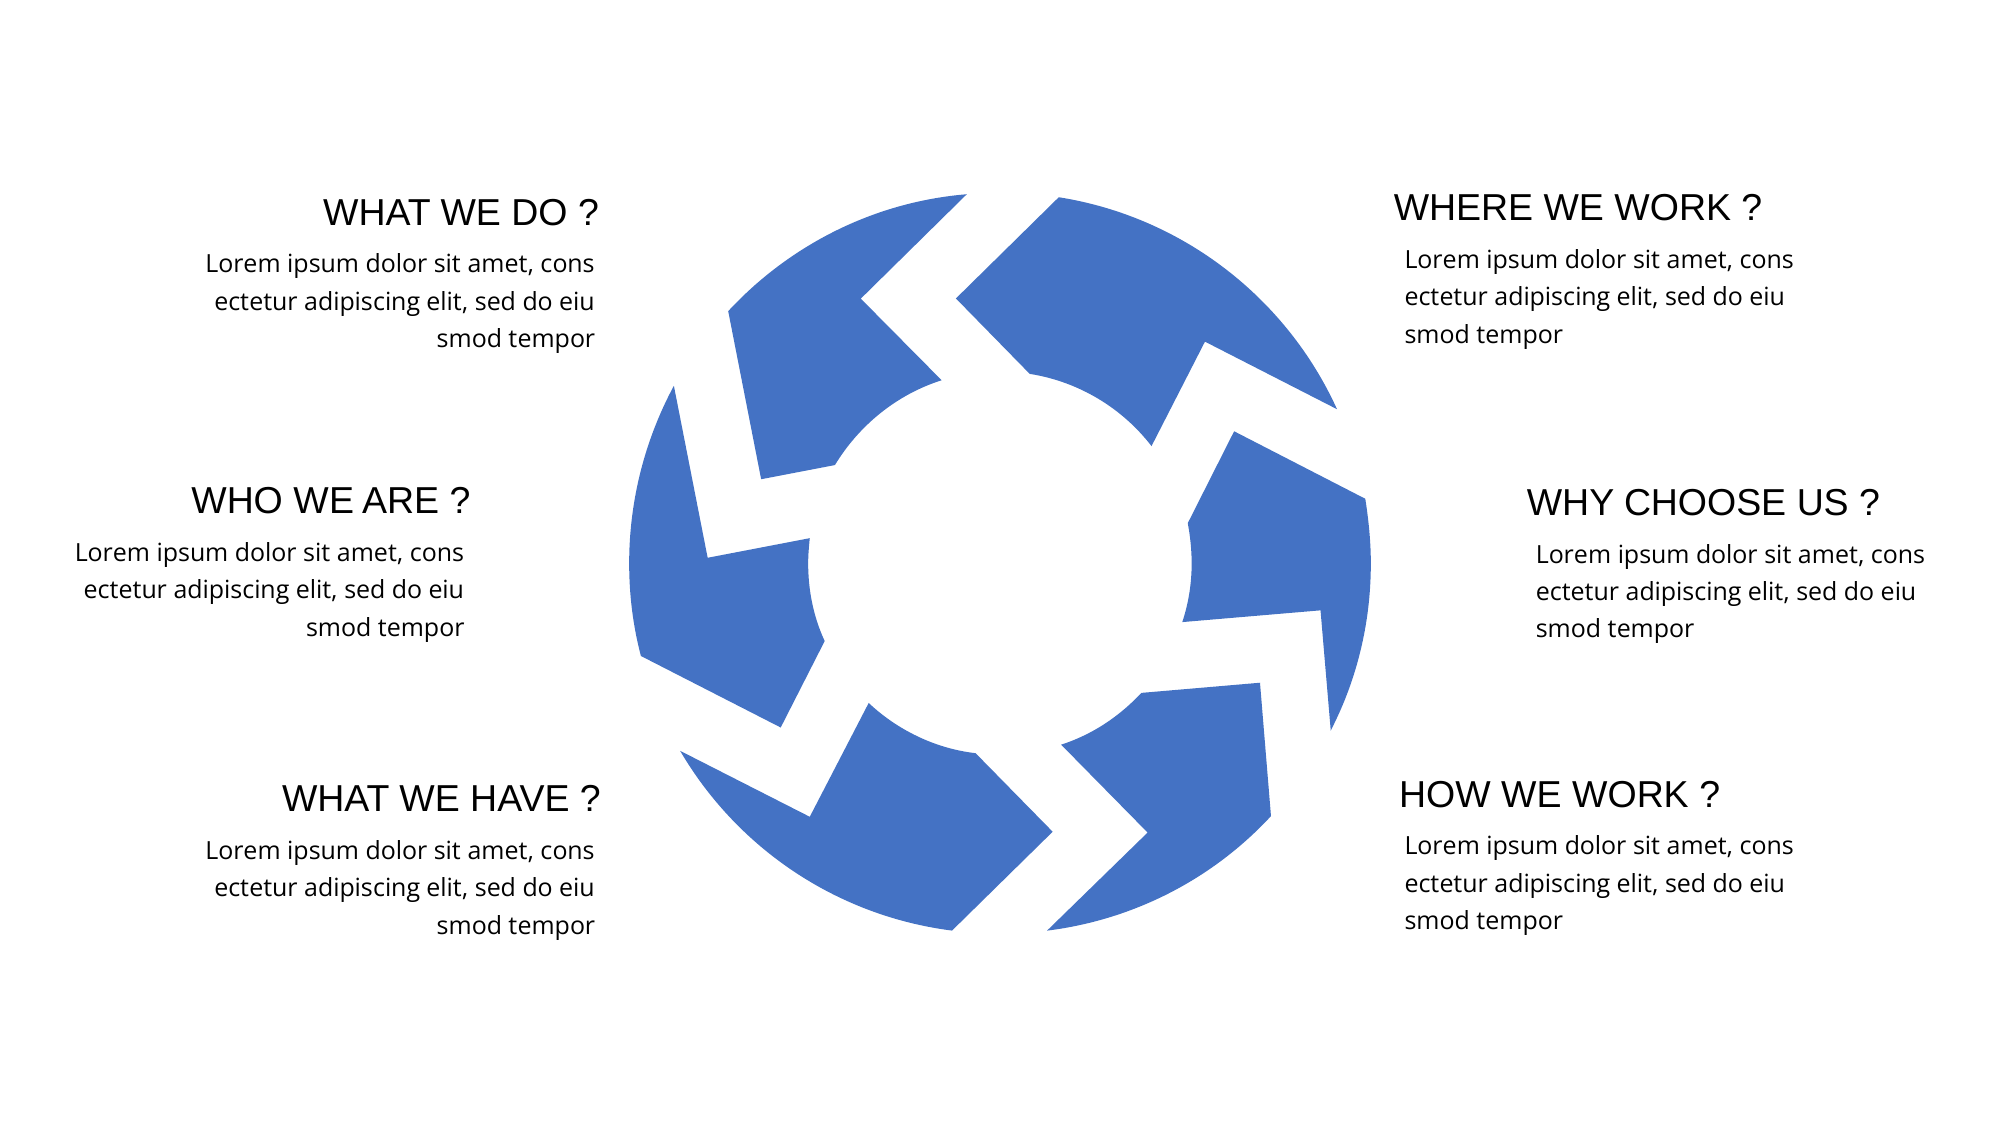

WHERE WE WORK ?
Lorem ipsum dolor sit amet, cons ectetur adipiscing elit, sed do eiu smod tempor
WHAT WE DO ?
Lorem ipsum dolor sit amet, cons ectetur adipiscing elit, sed do eiu smod tempor

WHO WE ARE ?
Lorem ipsum dolor sit amet, cons ectetur adipiscing elit, sed do eiu smod tempor
WHY CHOOSE US ?
Lorem ipsum dolor sit amet, cons ectetur adipiscing elit, sed do eiu smod tempor
HOW WE WORK ?
Lorem ipsum dolor sit amet, cons ectetur adipiscing elit, sed do eiu smod tempor
WHAT WE HAVE ?
Lorem ipsum dolor sit amet, cons ectetur adipiscing elit, sed do eiu smod tempor